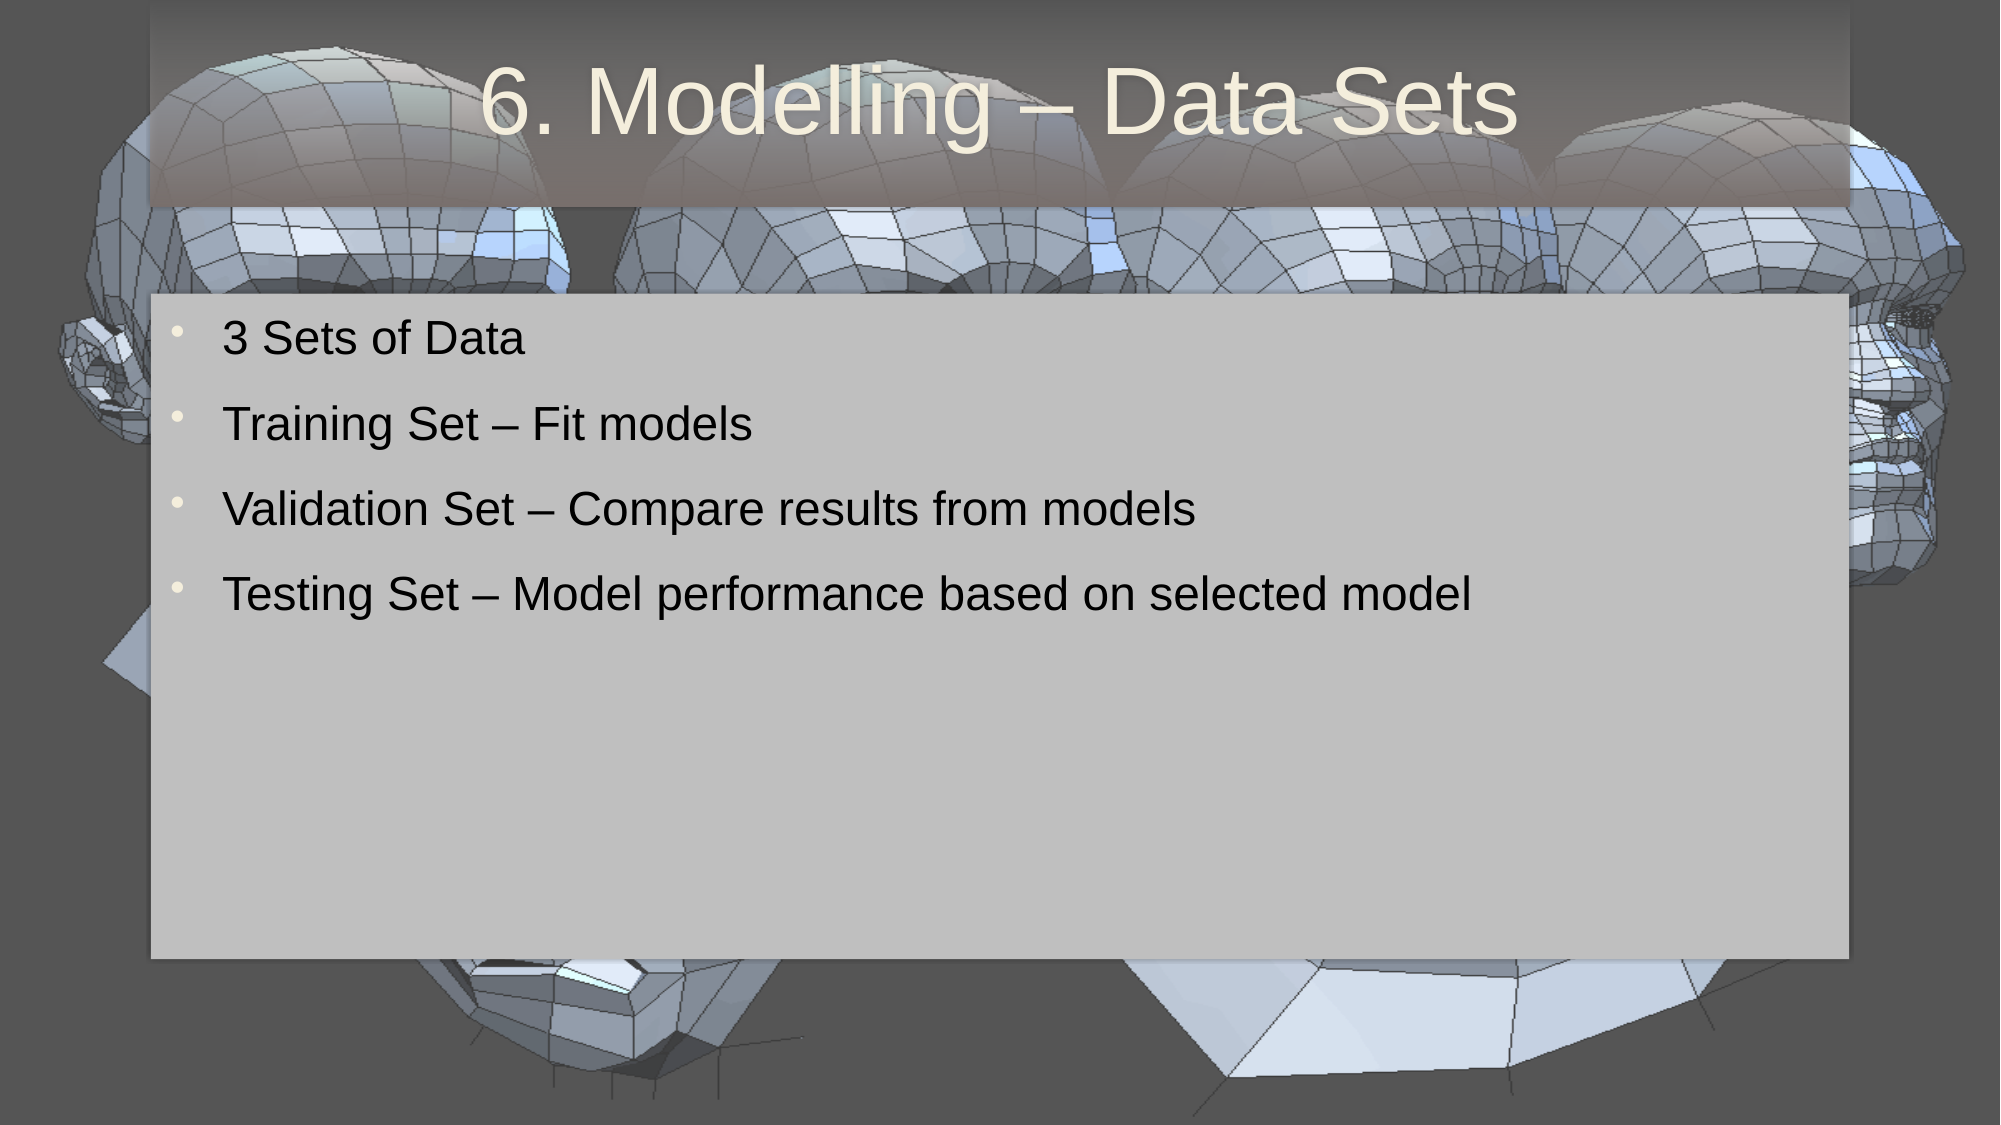

# 6. Modelling – Data Sets
3 Sets of Data
Training Set – Fit models
Validation Set – Compare results from models
Testing Set – Model performance based on selected model